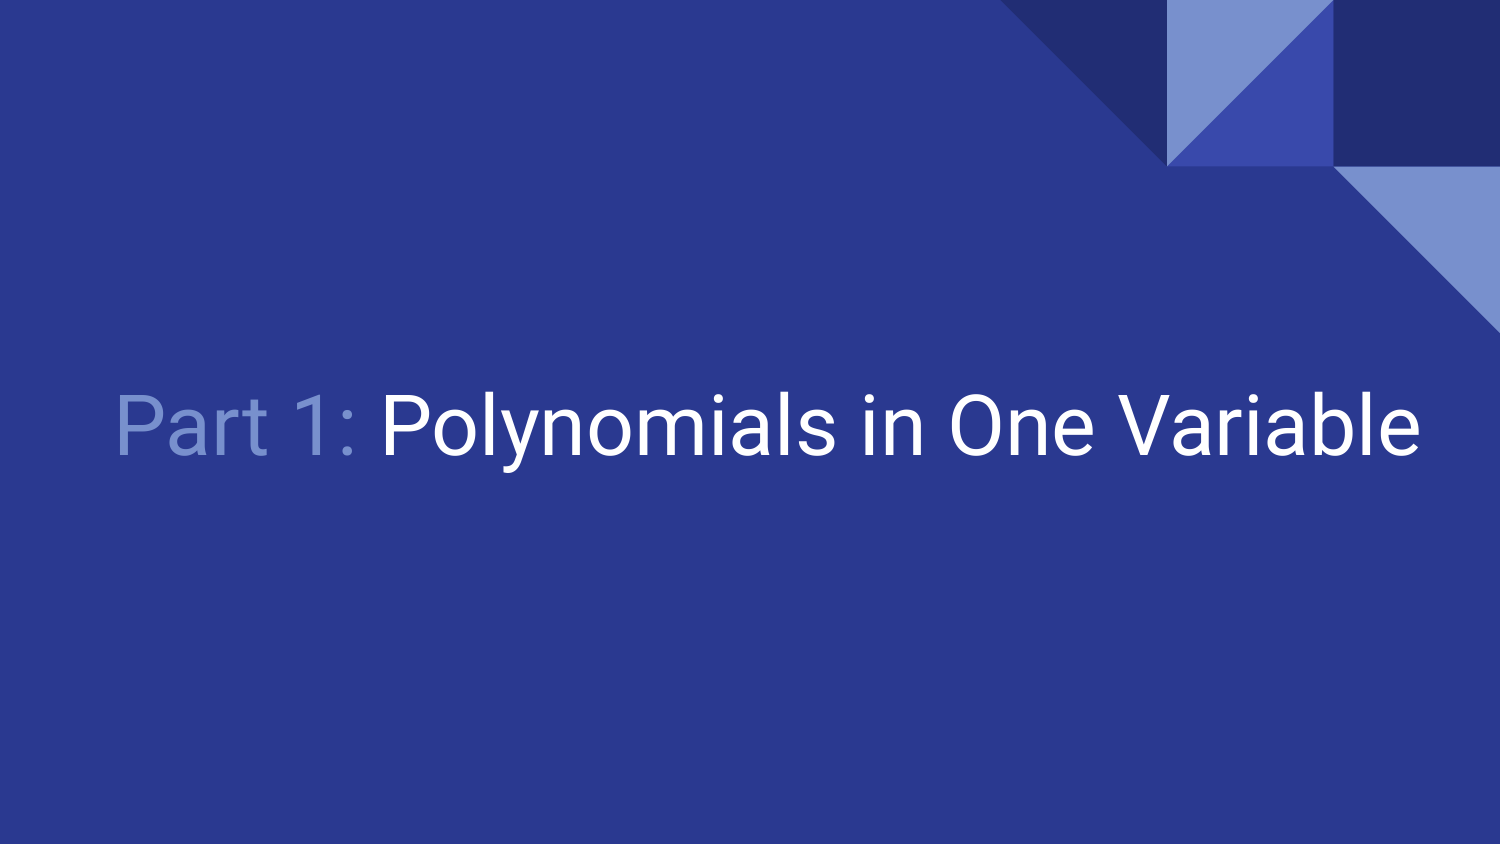

# Part 1: Polynomials in One Variable